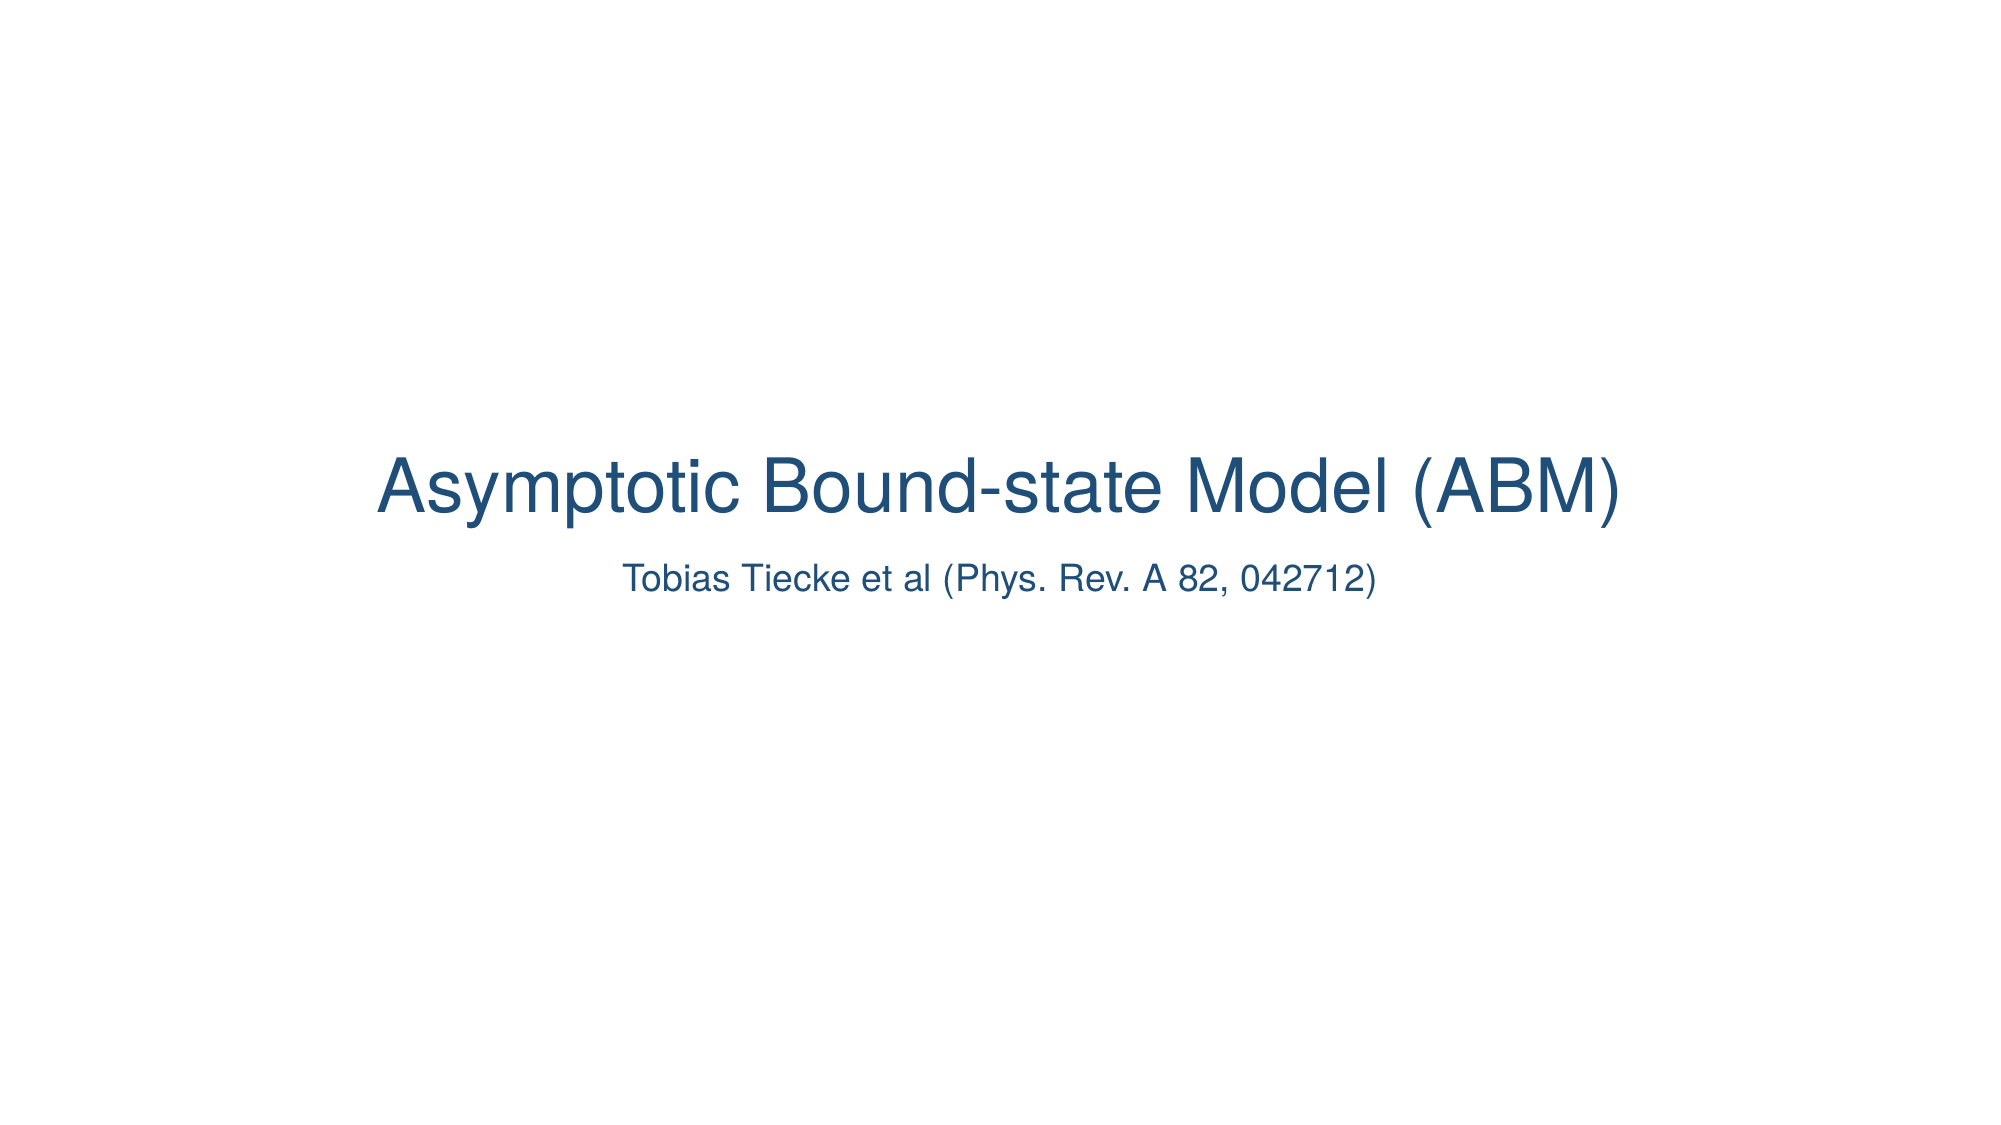

# Asymptotic Bound-state Model (ABM)
Tobias Tiecke et al (Phys. Rev. A 82, 042712)